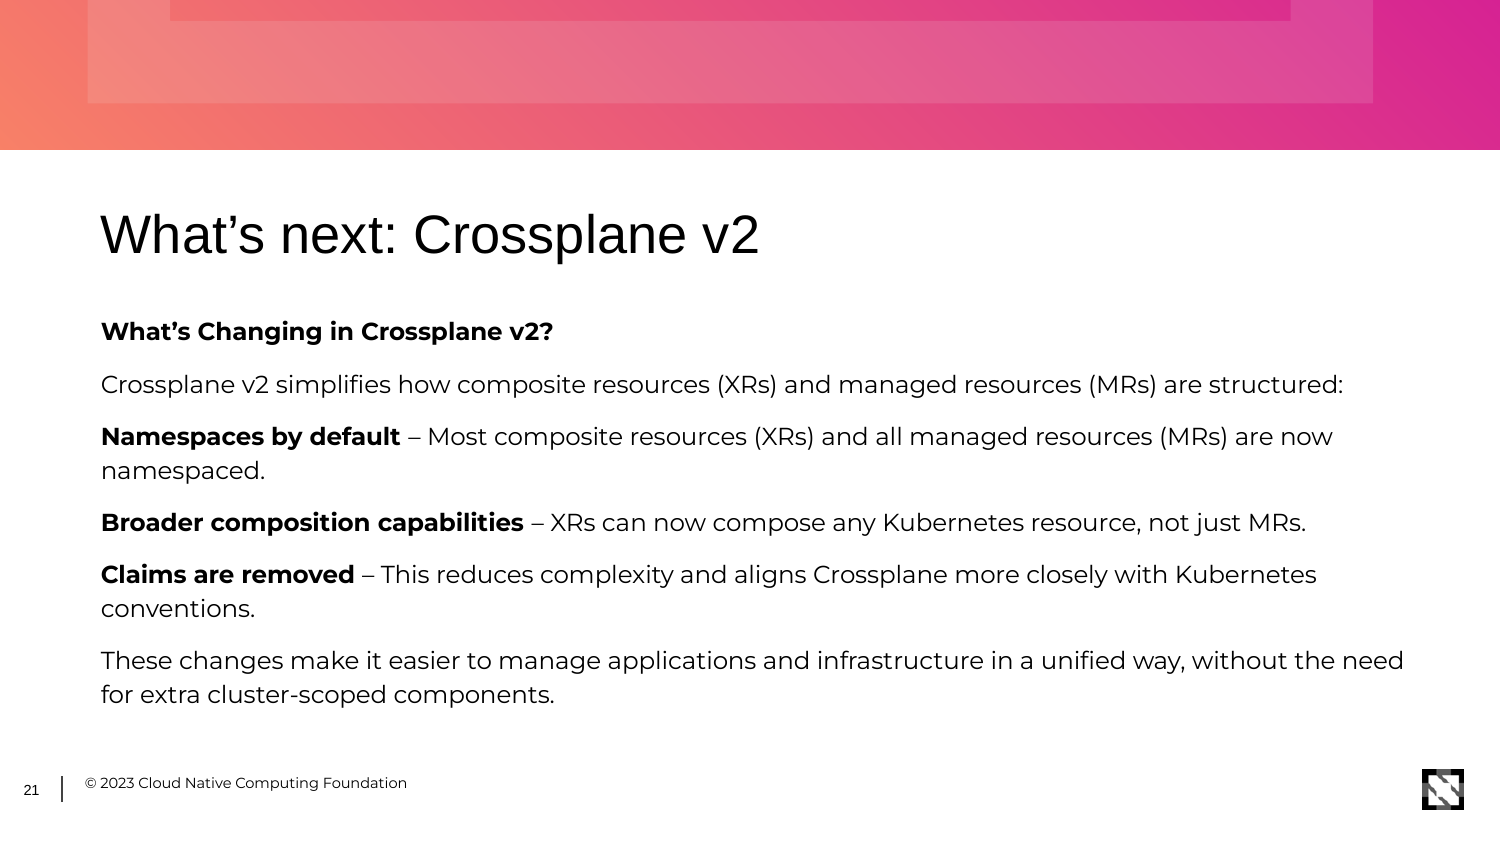

# What’s next: Crossplane v2
What’s Changing in Crossplane v2?
Crossplane v2 simplifies how composite resources (XRs) and managed resources (MRs) are structured:
Namespaces by default – Most composite resources (XRs) and all managed resources (MRs) are now namespaced.
Broader composition capabilities – XRs can now compose any Kubernetes resource, not just MRs.
Claims are removed – This reduces complexity and aligns Crossplane more closely with Kubernetes conventions.
These changes make it easier to manage applications and infrastructure in a unified way, without the need for extra cluster-scoped components.